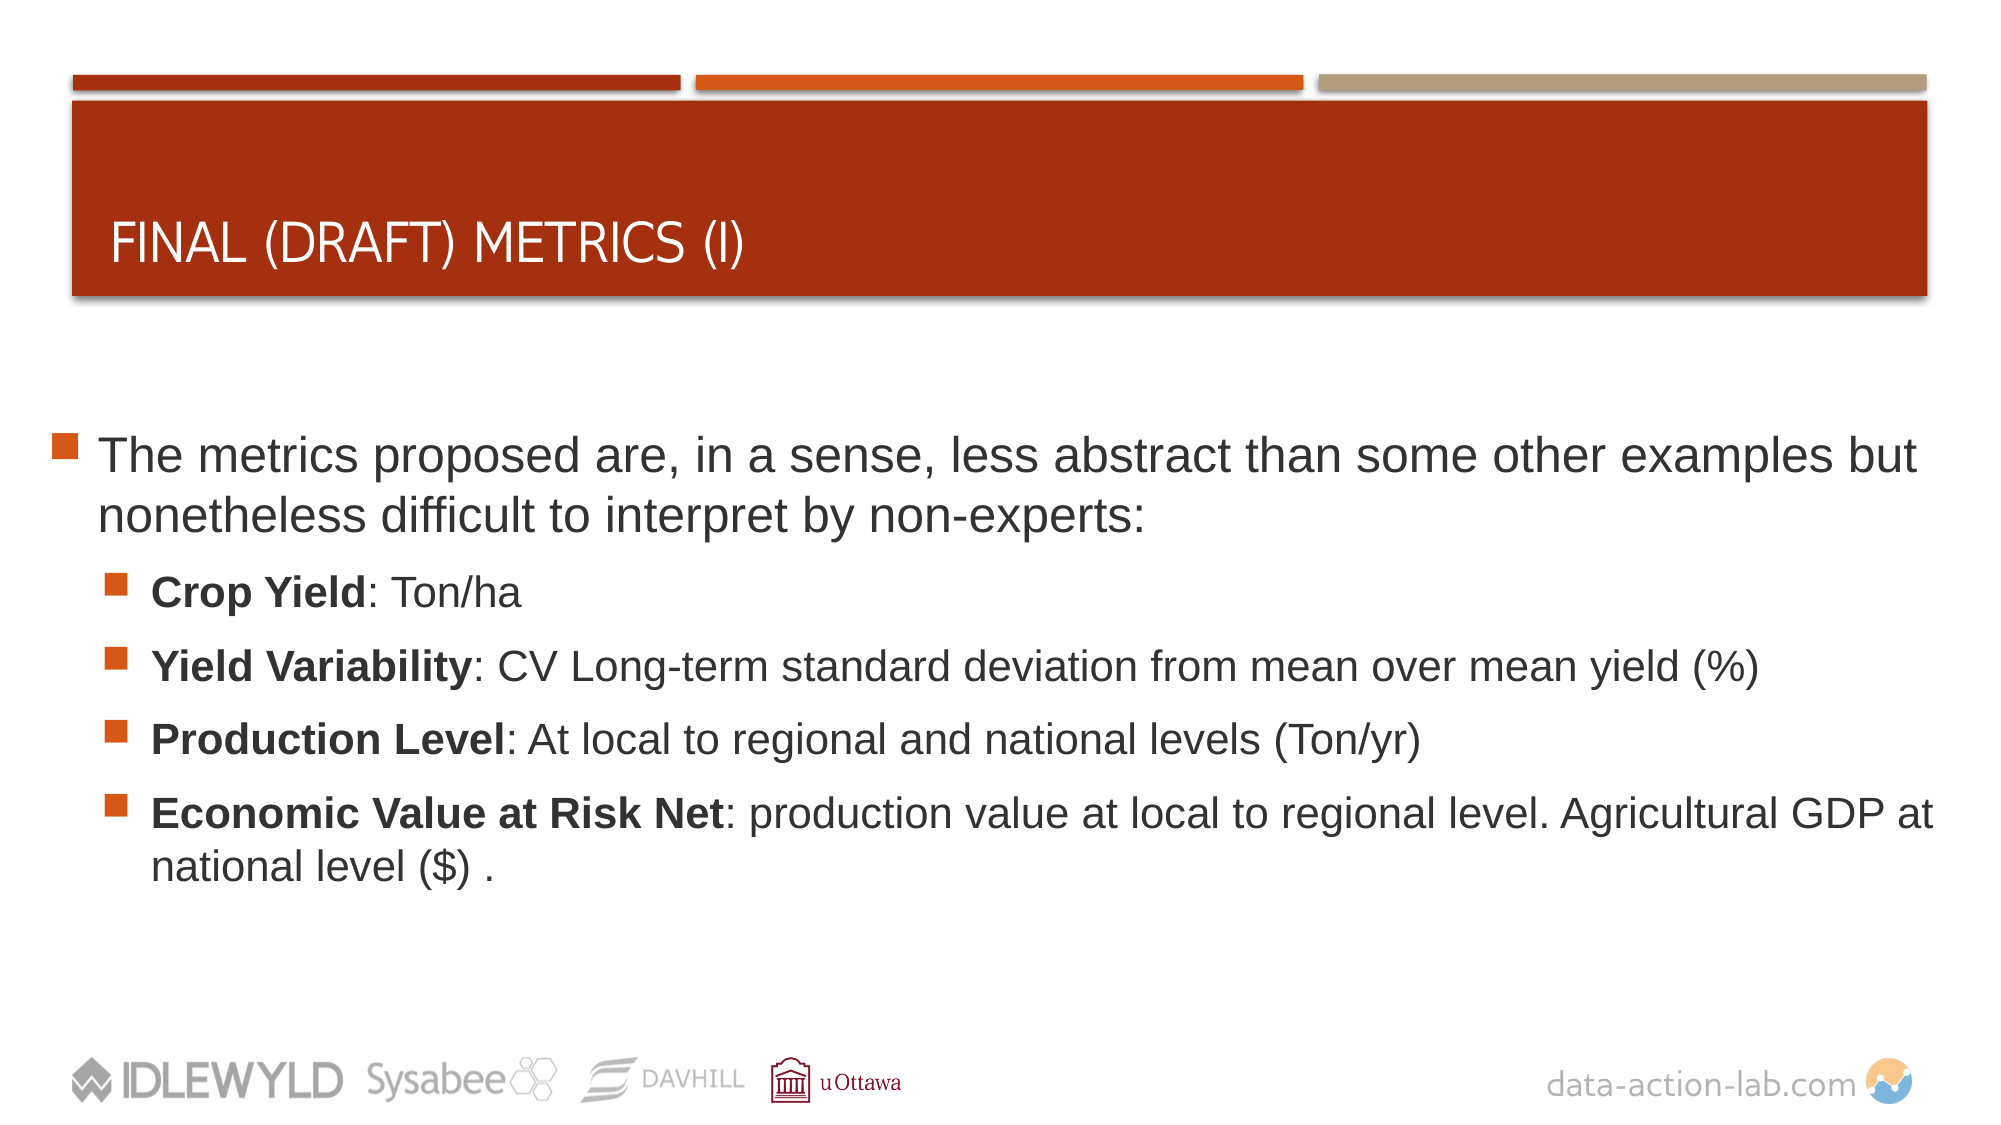

# Final (DRAFT) Metrics (I)
The metrics proposed are, in a sense, less abstract than some other examples but nonetheless difficult to interpret by non-experts:
Crop Yield: Ton/ha
Yield Variability: CV Long-term standard deviation from mean over mean yield (%)
Production Level: At local to regional and national levels (Ton/yr)
Economic Value at Risk Net: production value at local to regional level. Agricultural GDP at national level ($) .